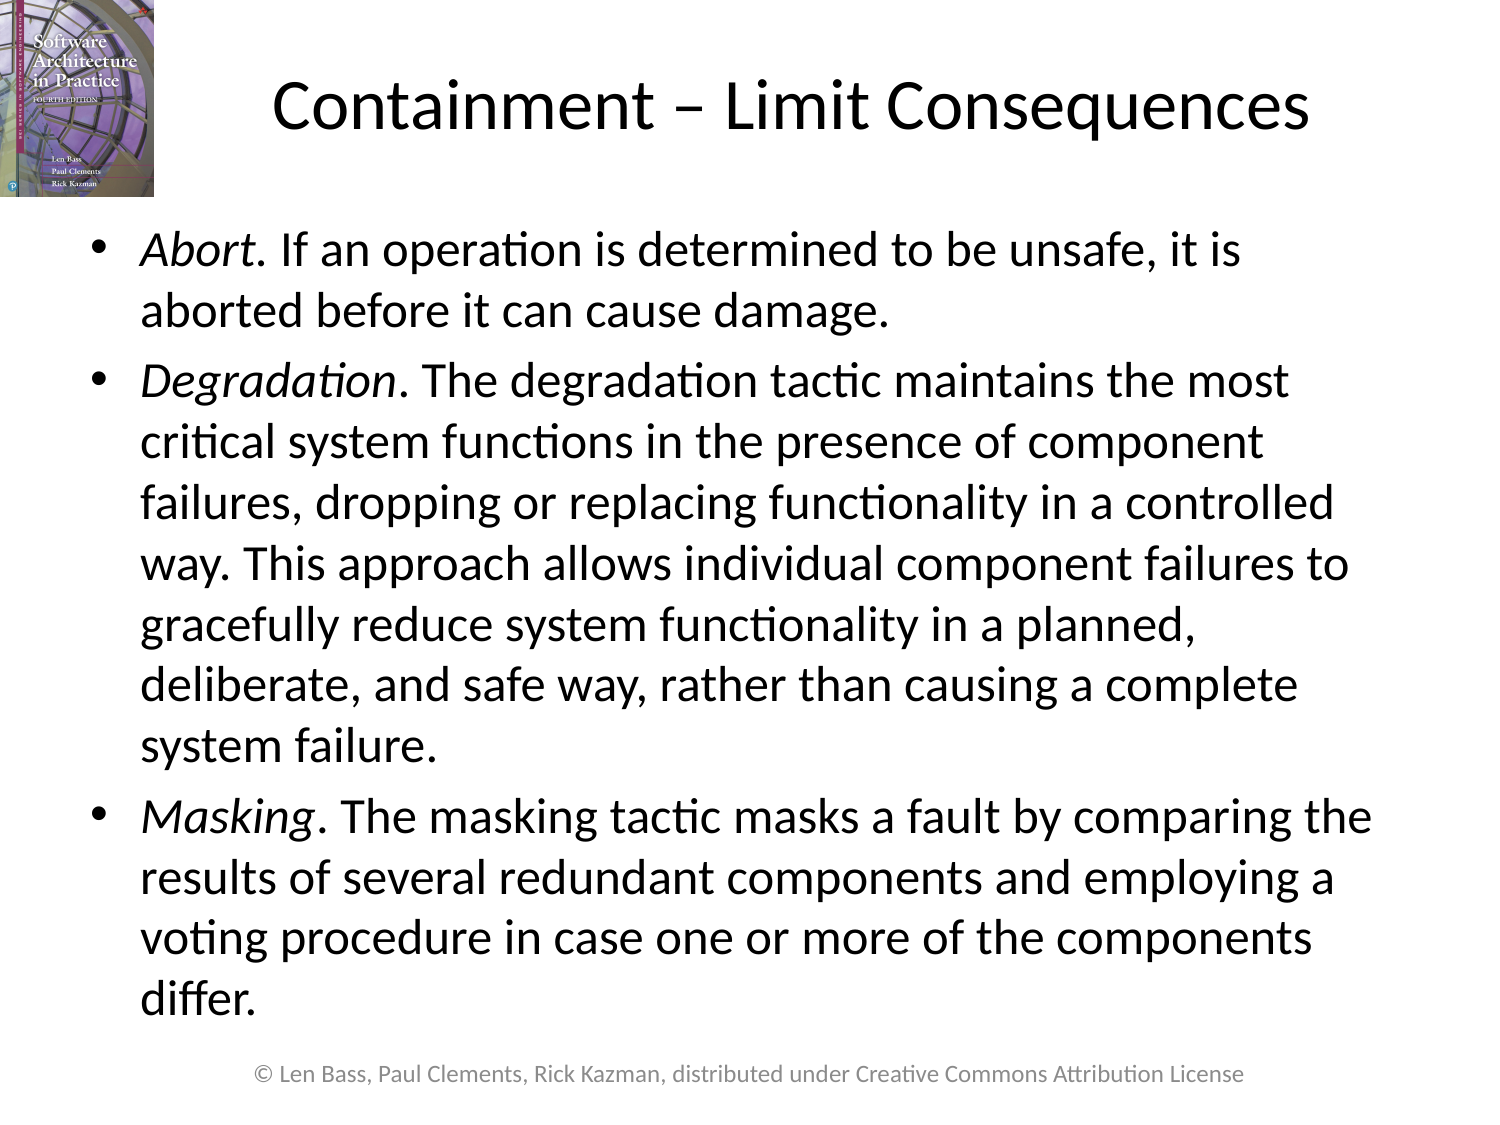

# Containment – Limit Consequences
Abort. If an operation is determined to be unsafe, it is aborted before it can cause damage.
Degradation. The degradation tactic maintains the most critical system functions in the presence of component failures, dropping or replacing functionality in a controlled way. This approach allows individual component failures to gracefully reduce system functionality in a planned, deliberate, and safe way, rather than causing a complete system failure.
Masking. The masking tactic masks a fault by comparing the results of several redundant components and employing a voting procedure in case one or more of the components differ.
© Len Bass, Paul Clements, Rick Kazman, distributed under Creative Commons Attribution License